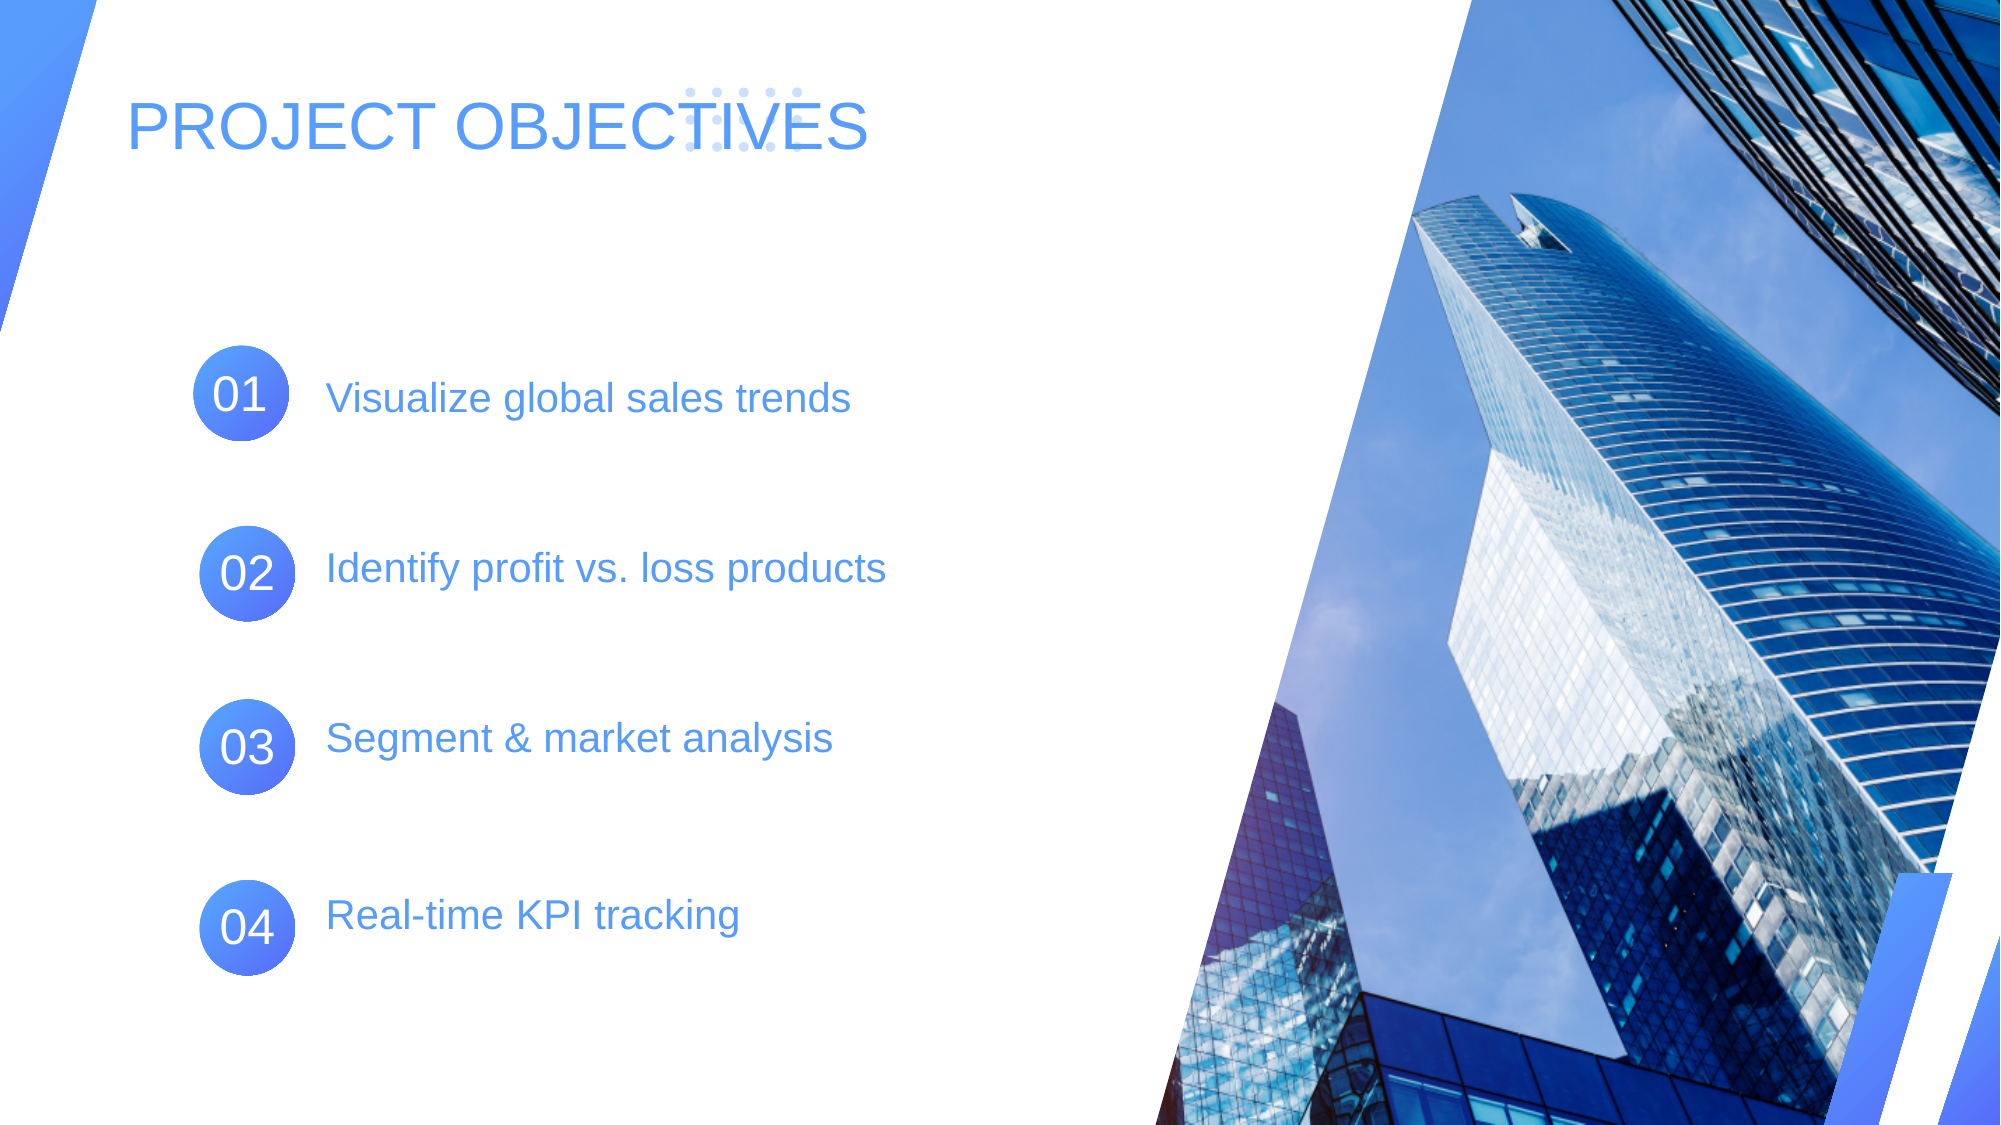

Project Objectives

01
Visualize global sales trends

Identify profit vs. loss products
02

Segment & market analysis
03

Real-time KPI tracking
04